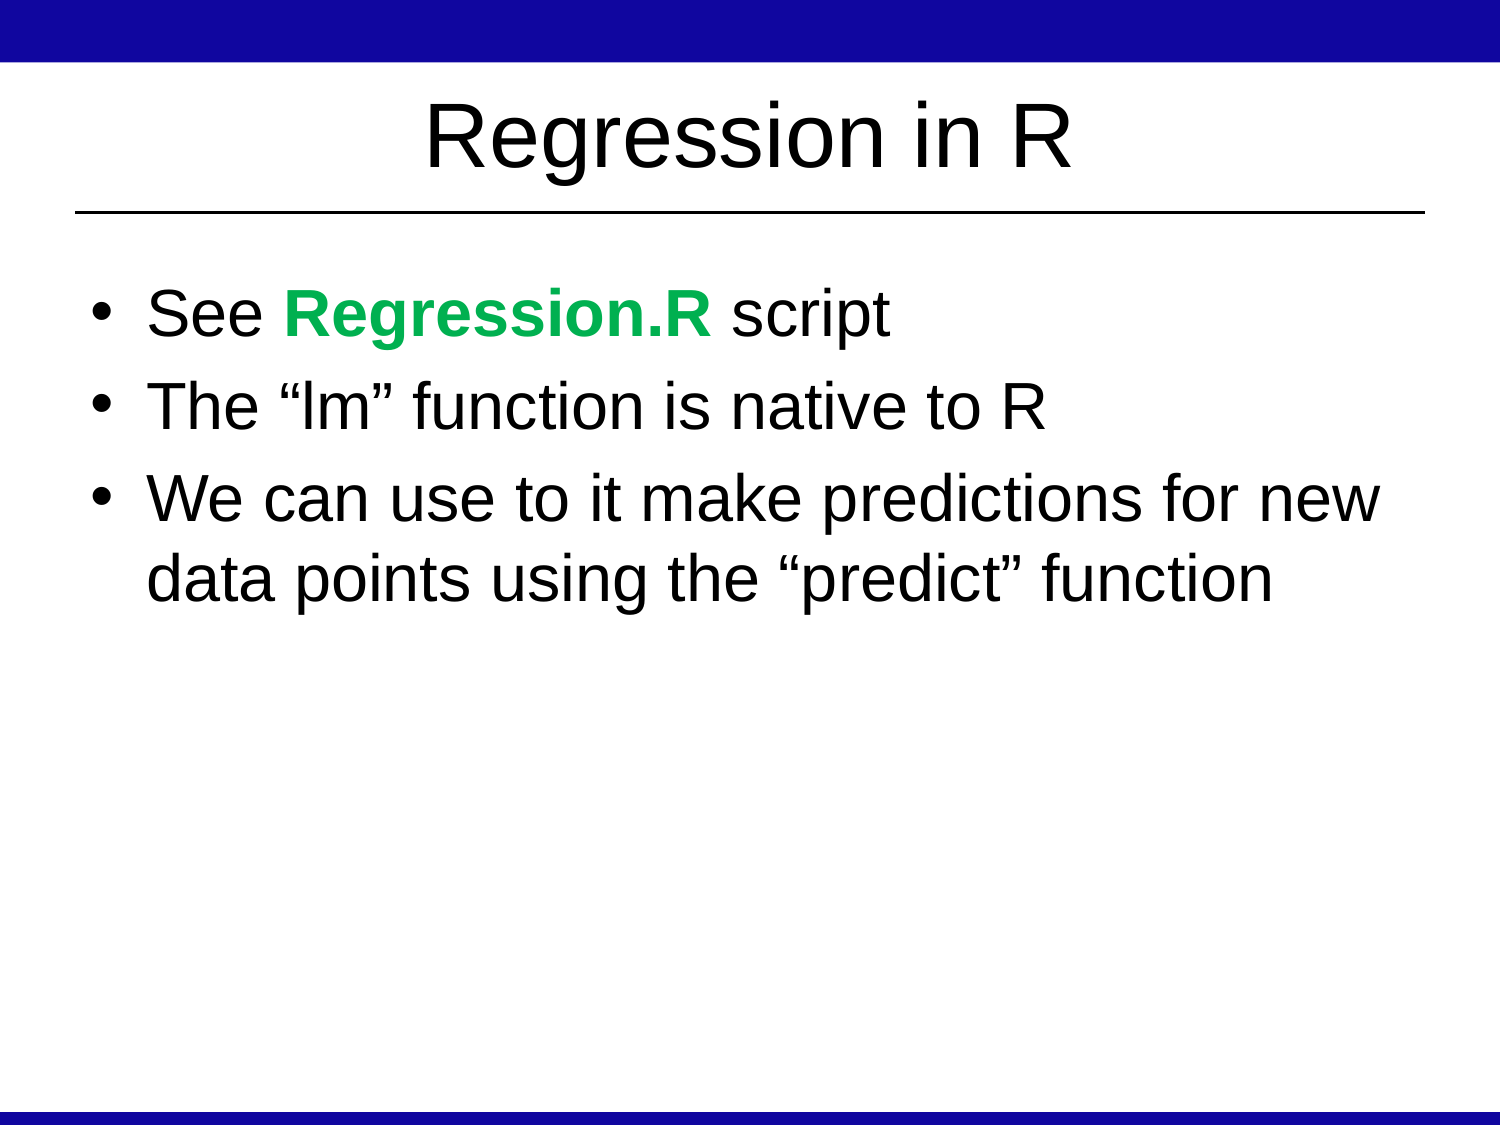

# Regression in R
See Regression.R script
The “lm” function is native to R
We can use to it make predictions for new data points using the “predict” function